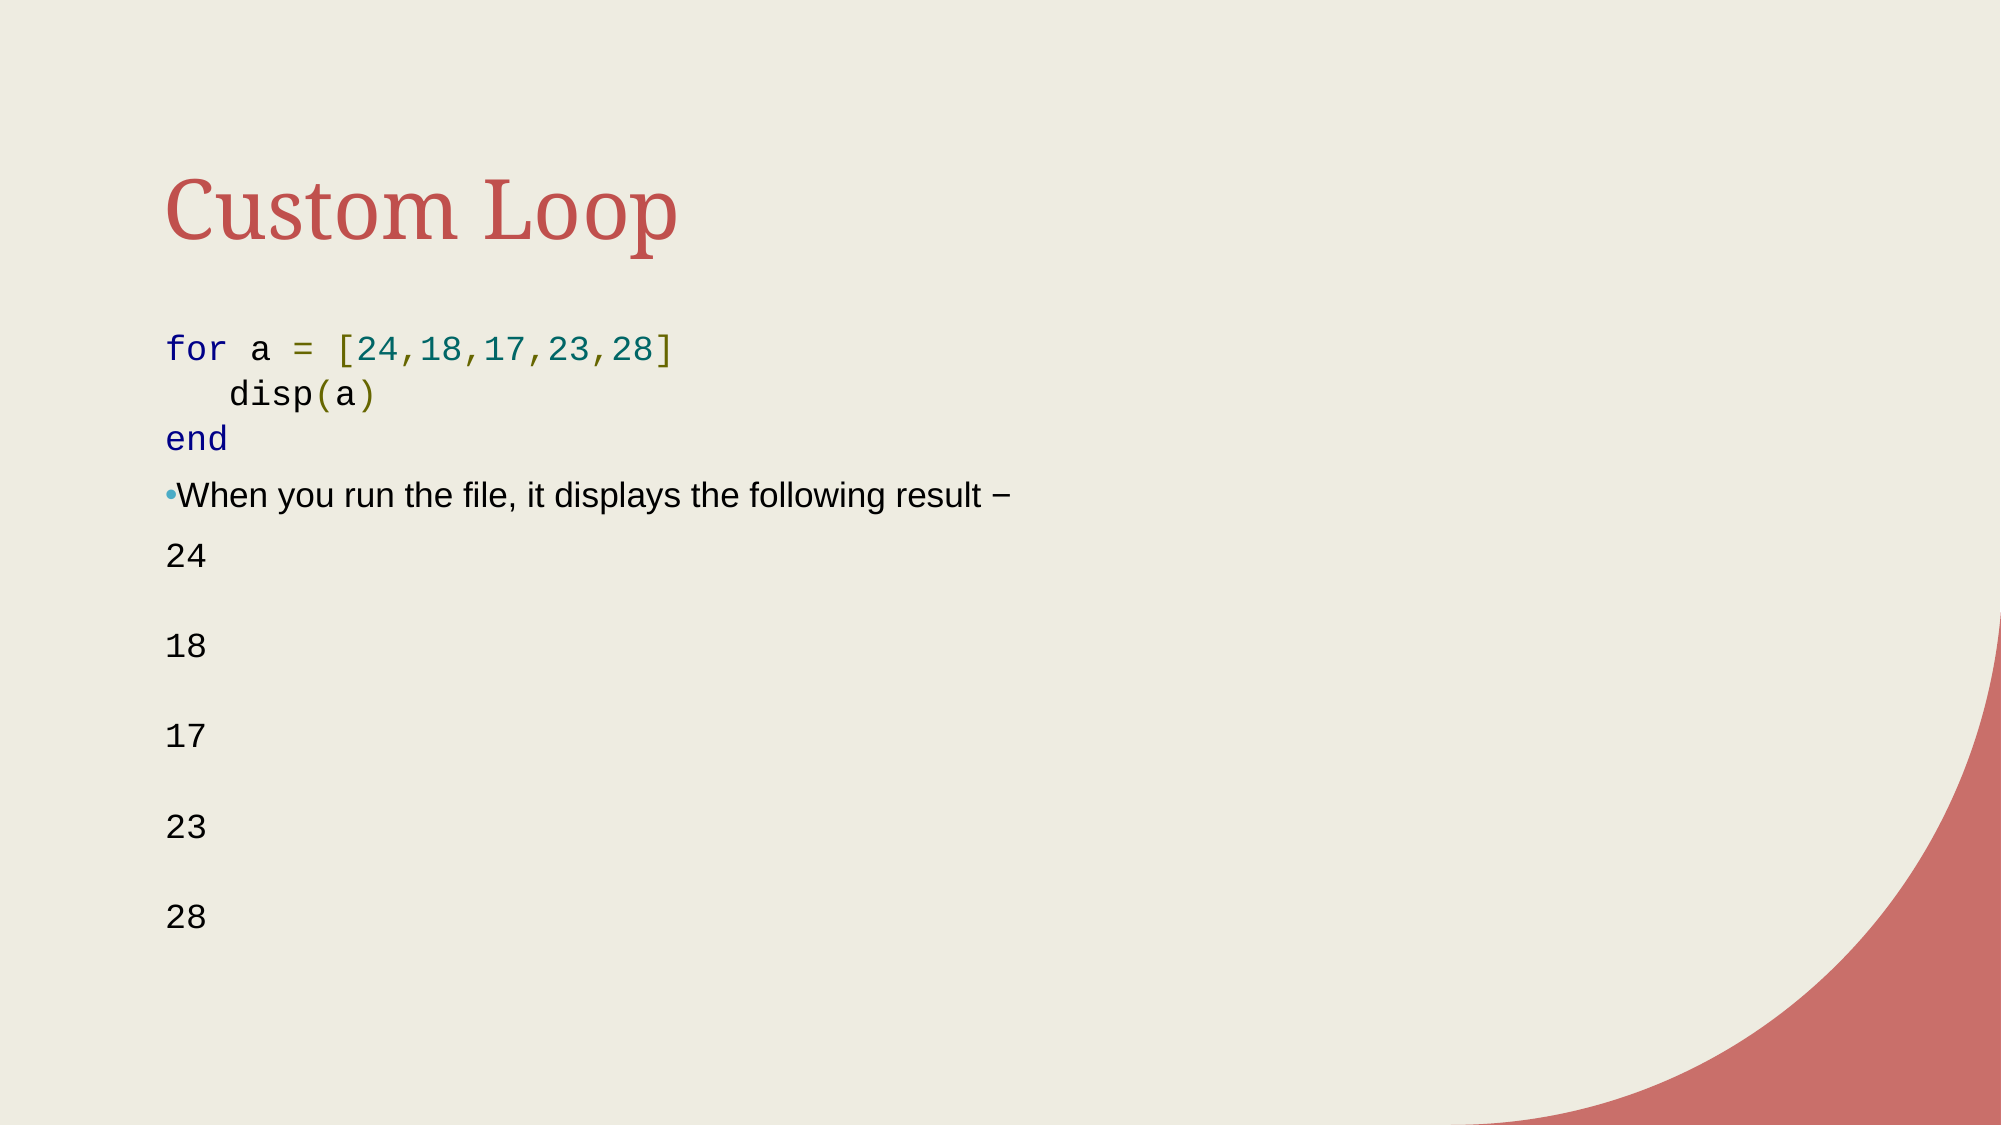

# Custom Loop
for a = [24,18,17,23,28]
   disp(a)
end
When you run the file, it displays the following result −
24

18

17

23

28